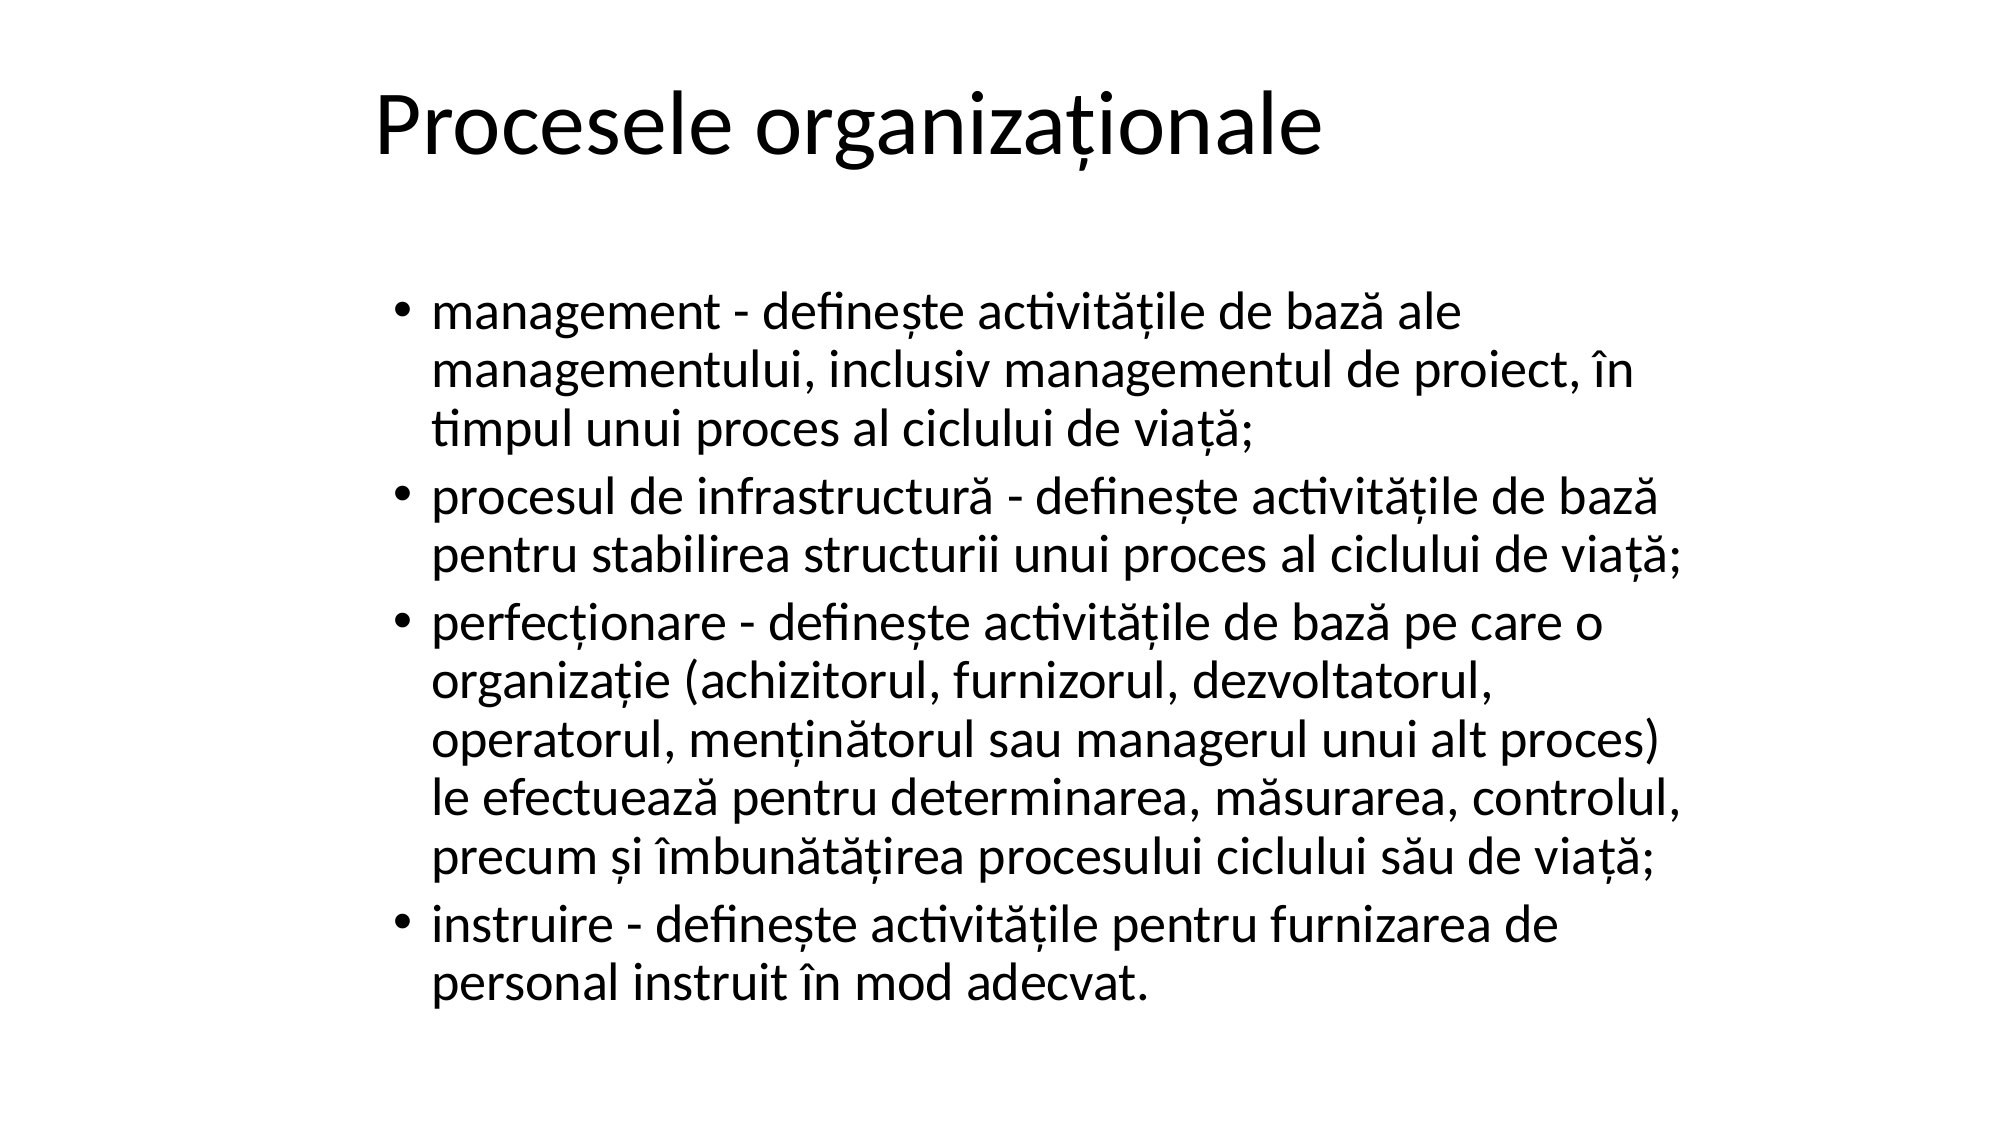

# Procesele organizaționale
management - defineşte activităţile de bază ale managementului, inclusiv managementul de proiect, în timpul unui proces al ciclului de viaţă;
procesul de infrastructură - defineşte activităţile de bază pentru stabilirea structurii unui proces al ciclului de viaţă;
perfecționare - defineşte activităţile de bază pe care o organizaţie (achizitorul, furnizorul, dezvoltatorul, operatorul, menținătorul sau managerul unui alt proces) le efectuează pentru determinarea, măsurarea, controlul, precum şi îmbunătățirea procesului ciclului său de viaţă;
instruire - defineşte activităţile pentru furnizarea de personal instruit în mod adecvat.